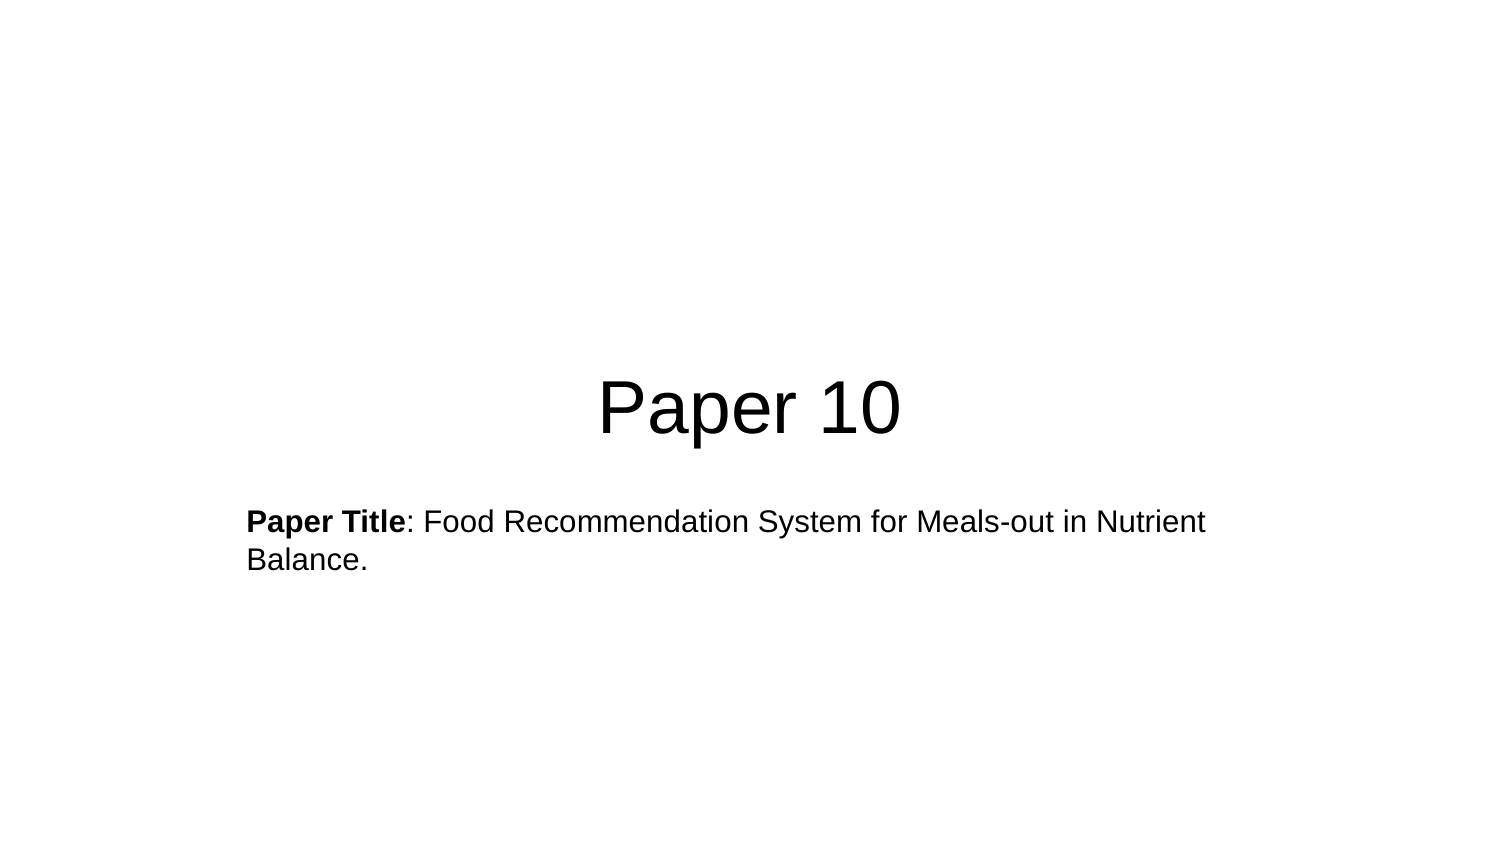

# Paper 10
Paper Title: Food Recommendation System for Meals-out in Nutrient Balance.